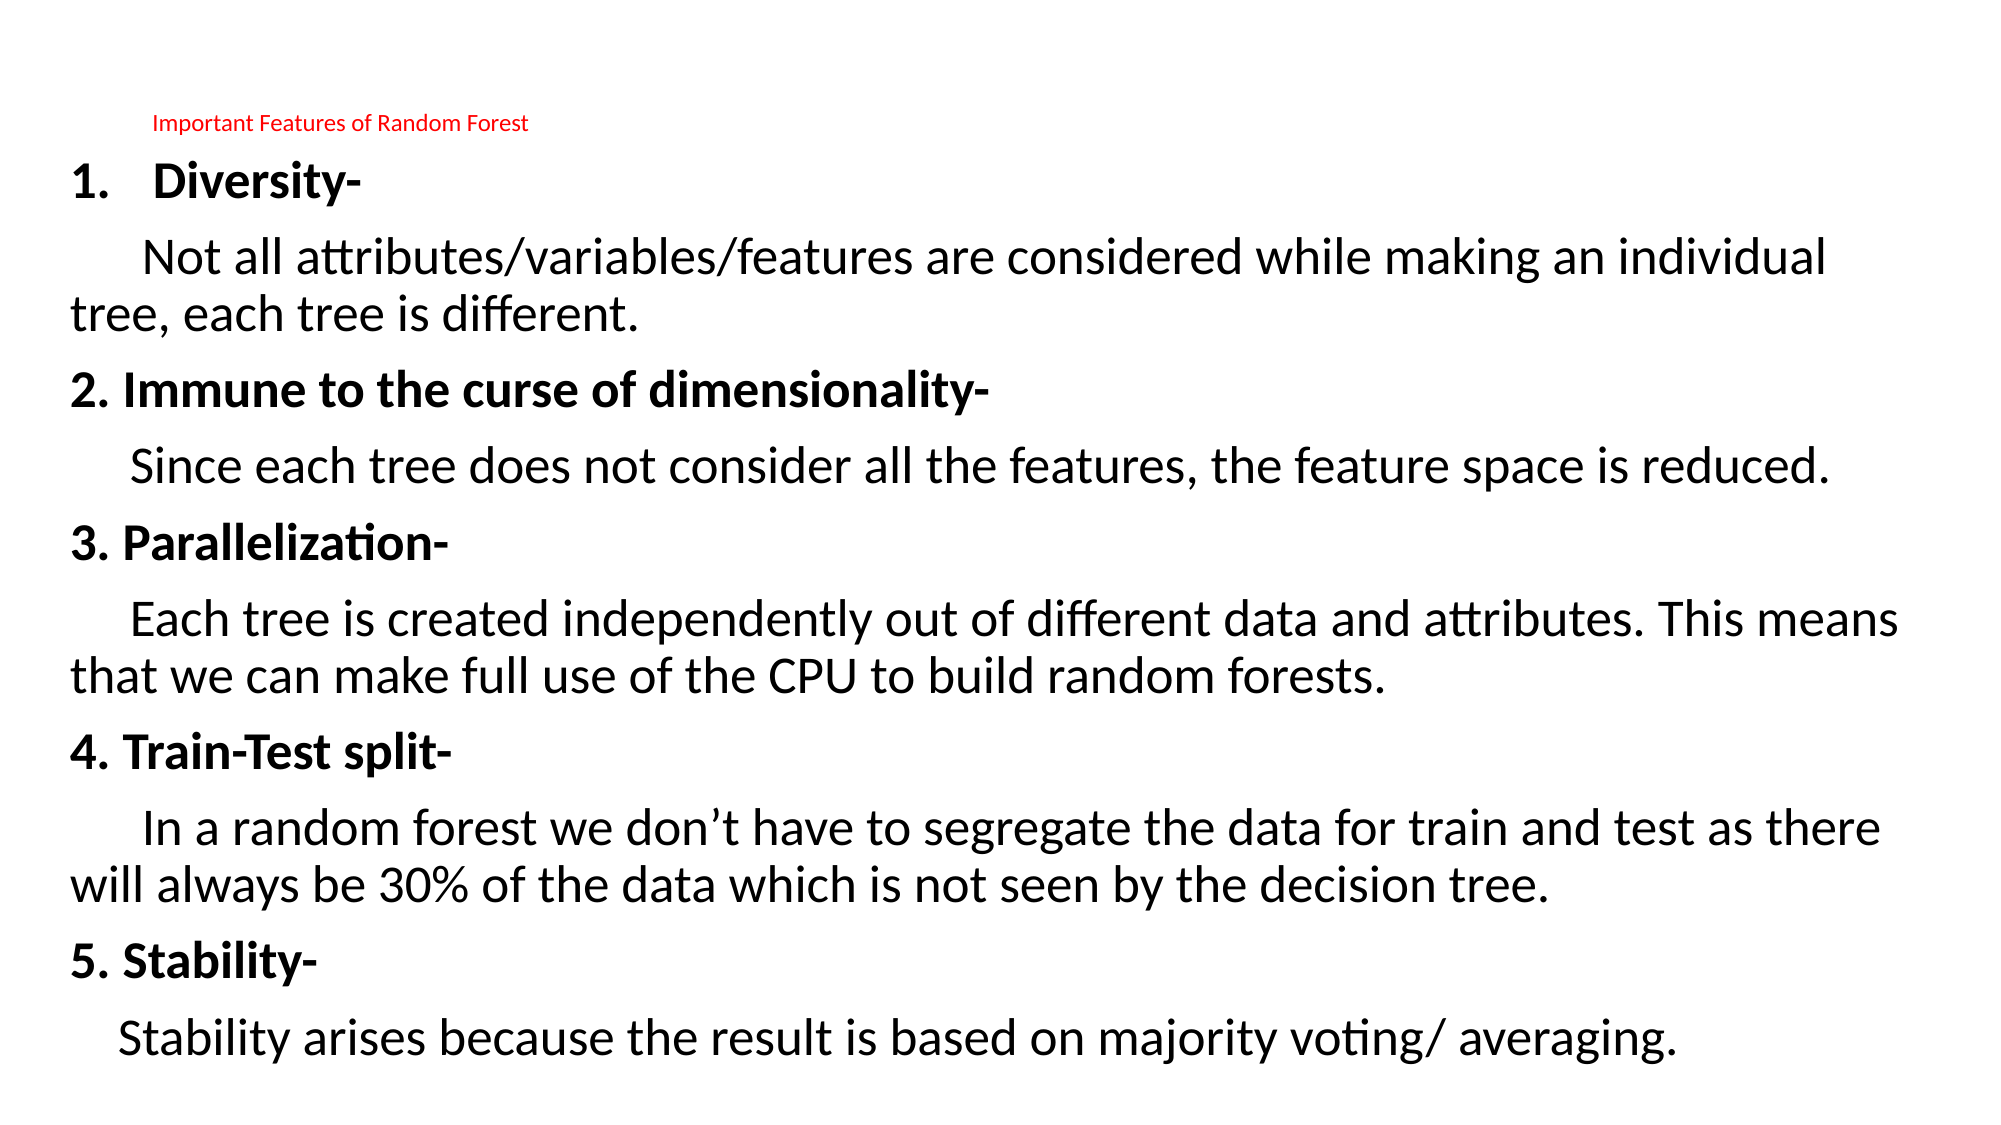

# Important Features of Random Forest
Diversity-
      Not all attributes/variables/features are considered while making an individual tree, each tree is different.
2. Immune to the curse of dimensionality-
     Since each tree does not consider all the features, the feature space is reduced.
3. Parallelization-
     Each tree is created independently out of different data and attributes. This means that we can make full use of the CPU to build random forests.
4. Train-Test split-
      In a random forest we don’t have to segregate the data for train and test as there will always be 30% of the data which is not seen by the decision tree.
5. Stability-
    Stability arises because the result is based on majority voting/ averaging.